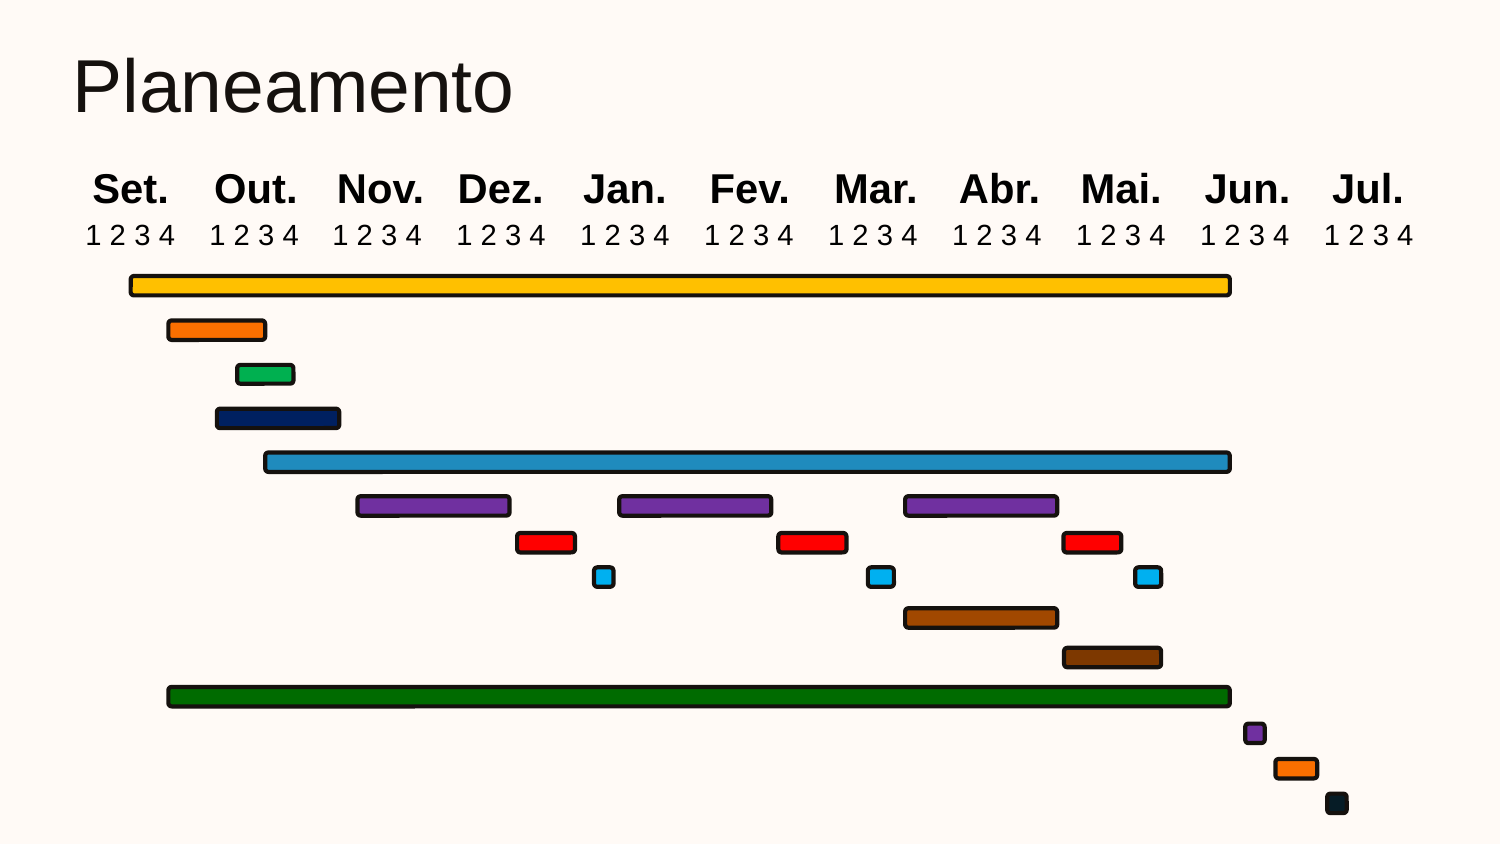

# Planeamento
Set.
Out.
Nov.
Dez.
Jan.
Fev.
Mar.
Abr.
Mai.
Jun.
Jul.
| 1 2 3 4 | 1 2 3 4 | 1 2 3 4 | 1 2 3 4 | 1 2 3 4 | 1 2 3 4 | 1 2 3 4 | 1 2 3 4 | 1 2 3 4 | 1 2 3 4 | 1 2 3 4 |
| --- | --- | --- | --- | --- | --- | --- | --- | --- | --- | --- |